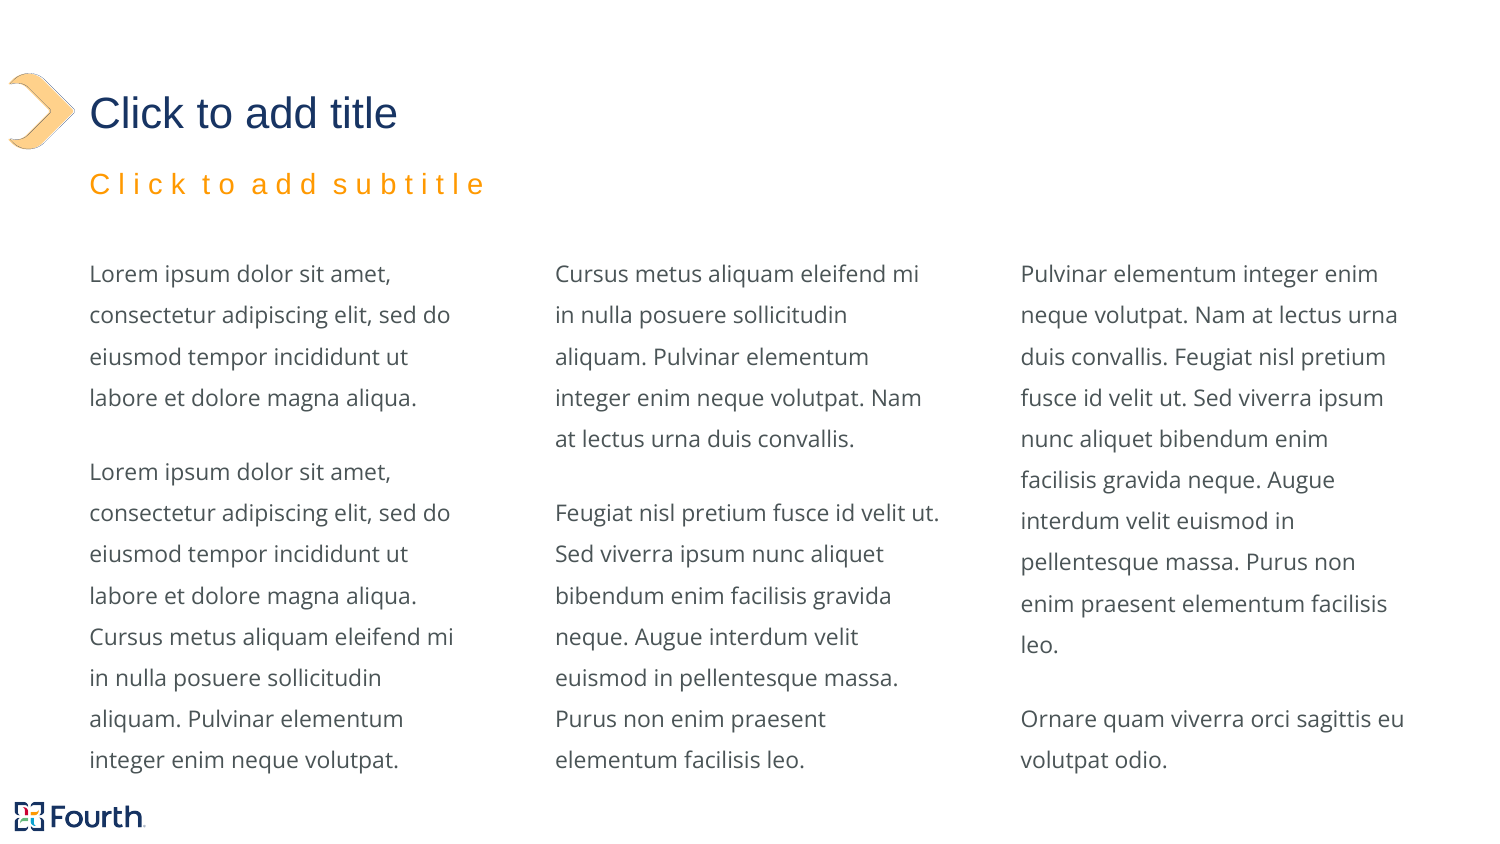

# Click to add title

C l i c k  t o  a d d  s u b t i t l e
Lorem ipsum dolor sit amet, consectetur adipiscing elit, sed do eiusmod tempor incididunt ut labore et dolore magna aliqua.
Lorem ipsum dolor sit amet, consectetur adipiscing elit, sed do eiusmod tempor incididunt ut labore et dolore magna aliqua. Cursus metus aliquam eleifend mi in nulla posuere sollicitudin aliquam. Pulvinar elementum integer enim neque volutpat.
Cursus metus aliquam eleifend mi in nulla posuere sollicitudin aliquam. Pulvinar elementum integer enim neque volutpat. Nam at lectus urna duis convallis.
Feugiat nisl pretium fusce id velit ut. Sed viverra ipsum nunc aliquet bibendum enim facilisis gravida neque. Augue interdum velit euismod in pellentesque massa. Purus non enim praesent elementum facilisis leo.
Pulvinar elementum integer enim neque volutpat. Nam at lectus urna duis convallis. Feugiat nisl pretium fusce id velit ut. Sed viverra ipsum nunc aliquet bibendum enim facilisis gravida neque. Augue interdum velit euismod in pellentesque massa. Purus non enim praesent elementum facilisis leo.
Ornare quam viverra orci sagittis eu volutpat odio.